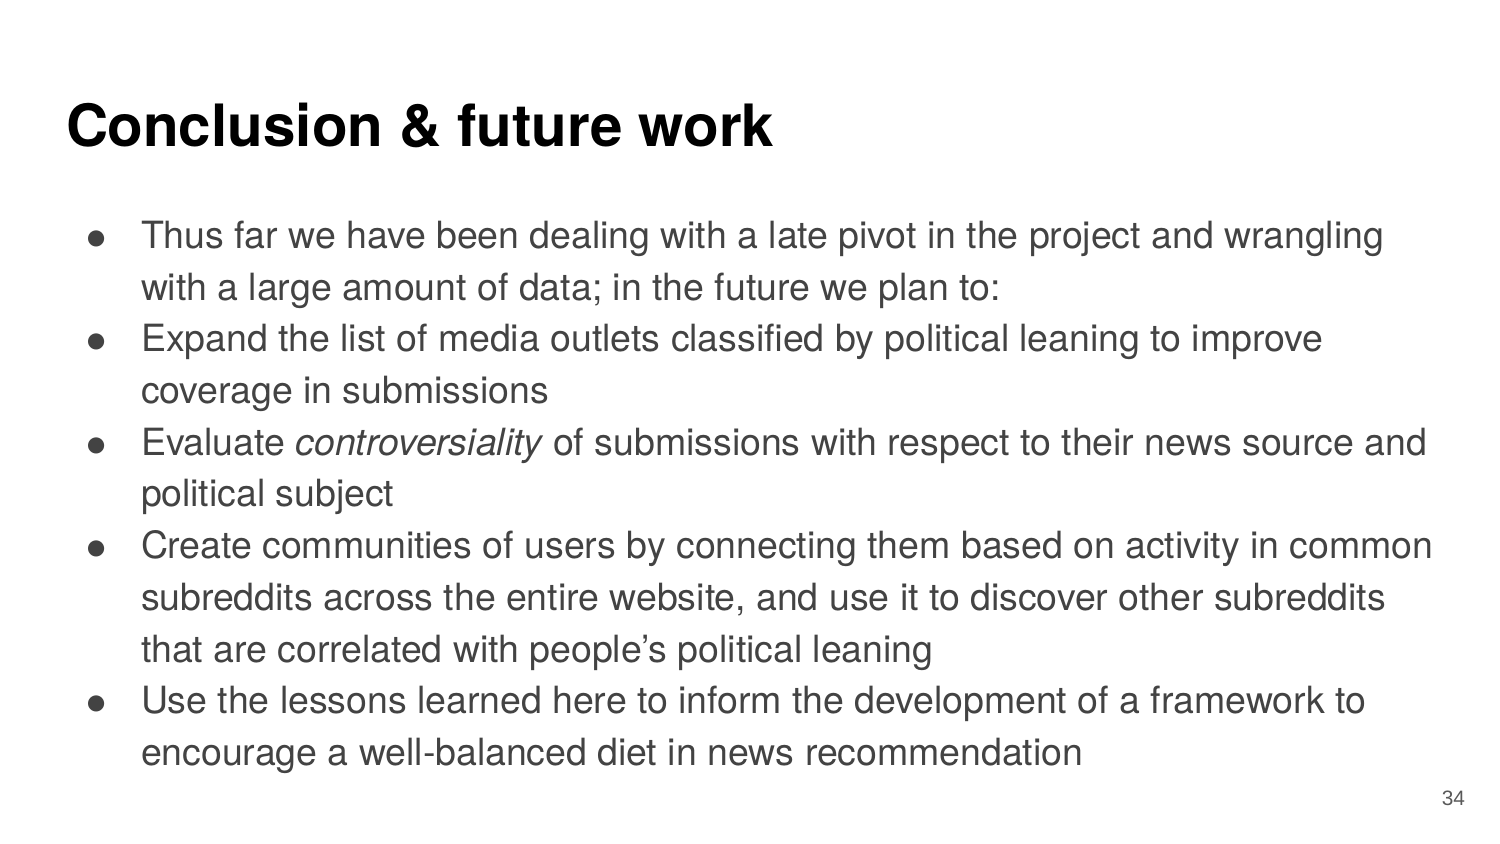

# Conclusion & future work
Thus far we have been dealing with a late pivot in the project and wrangling with a large amount of data; in the future we plan to:
Expand the list of media outlets classified by political leaning to improve coverage in submissions
Evaluate controversiality of submissions with respect to their news source and political subject
Create communities of users by connecting them based on activity in common subreddits across the entire website, and use it to discover other subreddits that are correlated with people’s political leaning
Use the lessons learned here to inform the development of a framework to encourage a well-balanced diet in news recommendation
34